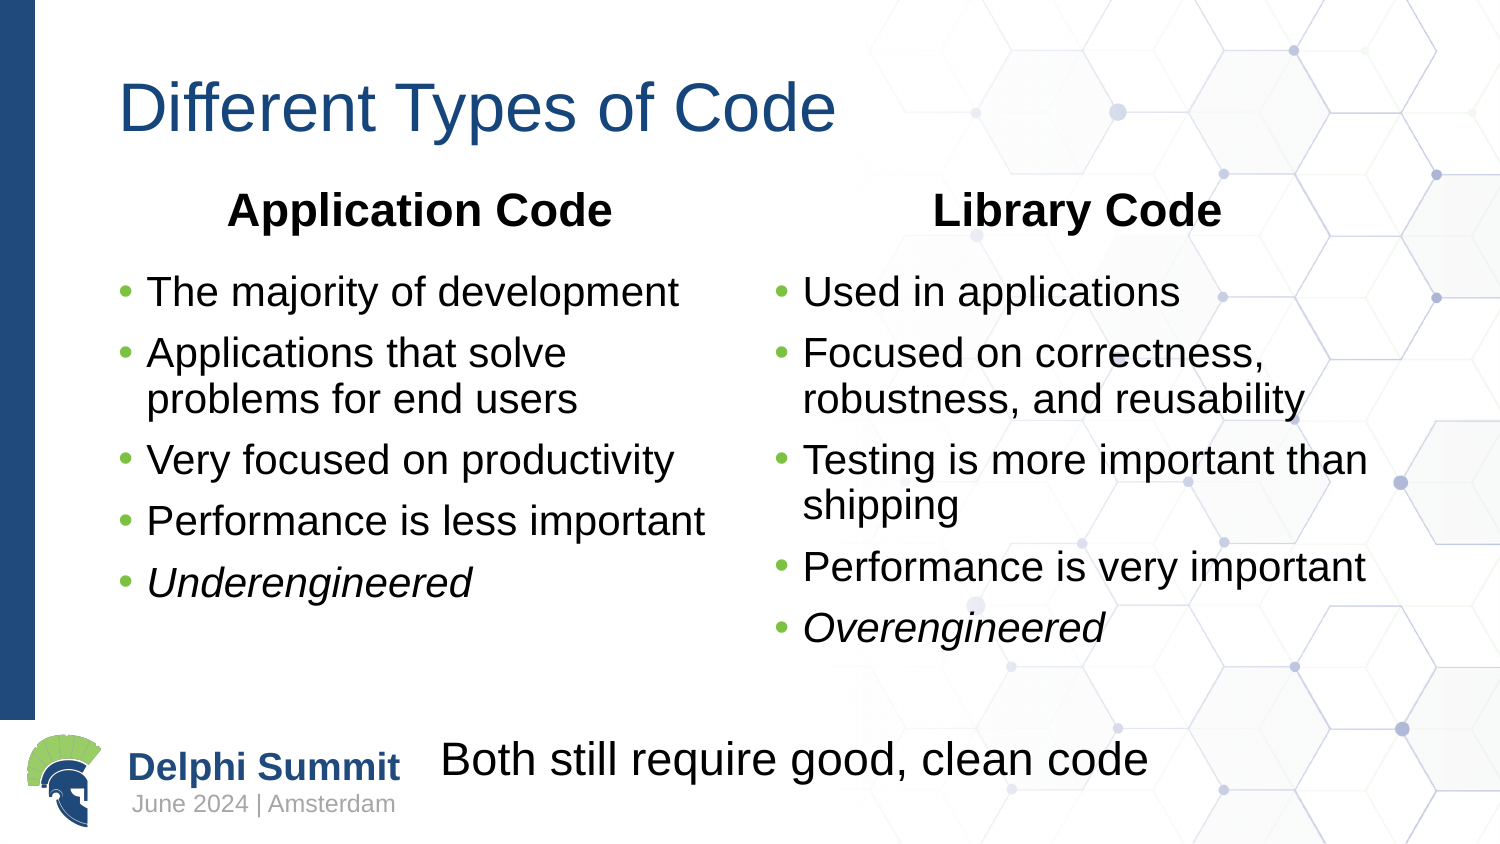

# Different Types of Code
Application Code
Library Code
The majority of development
Applications that solve problems for end users
Very focused on productivity
Performance is less important
Underengineered
Used in applications
Focused on correctness, robustness, and reusability
Testing is more important than shipping
Performance is very important
Overengineered
Both still require good, clean code